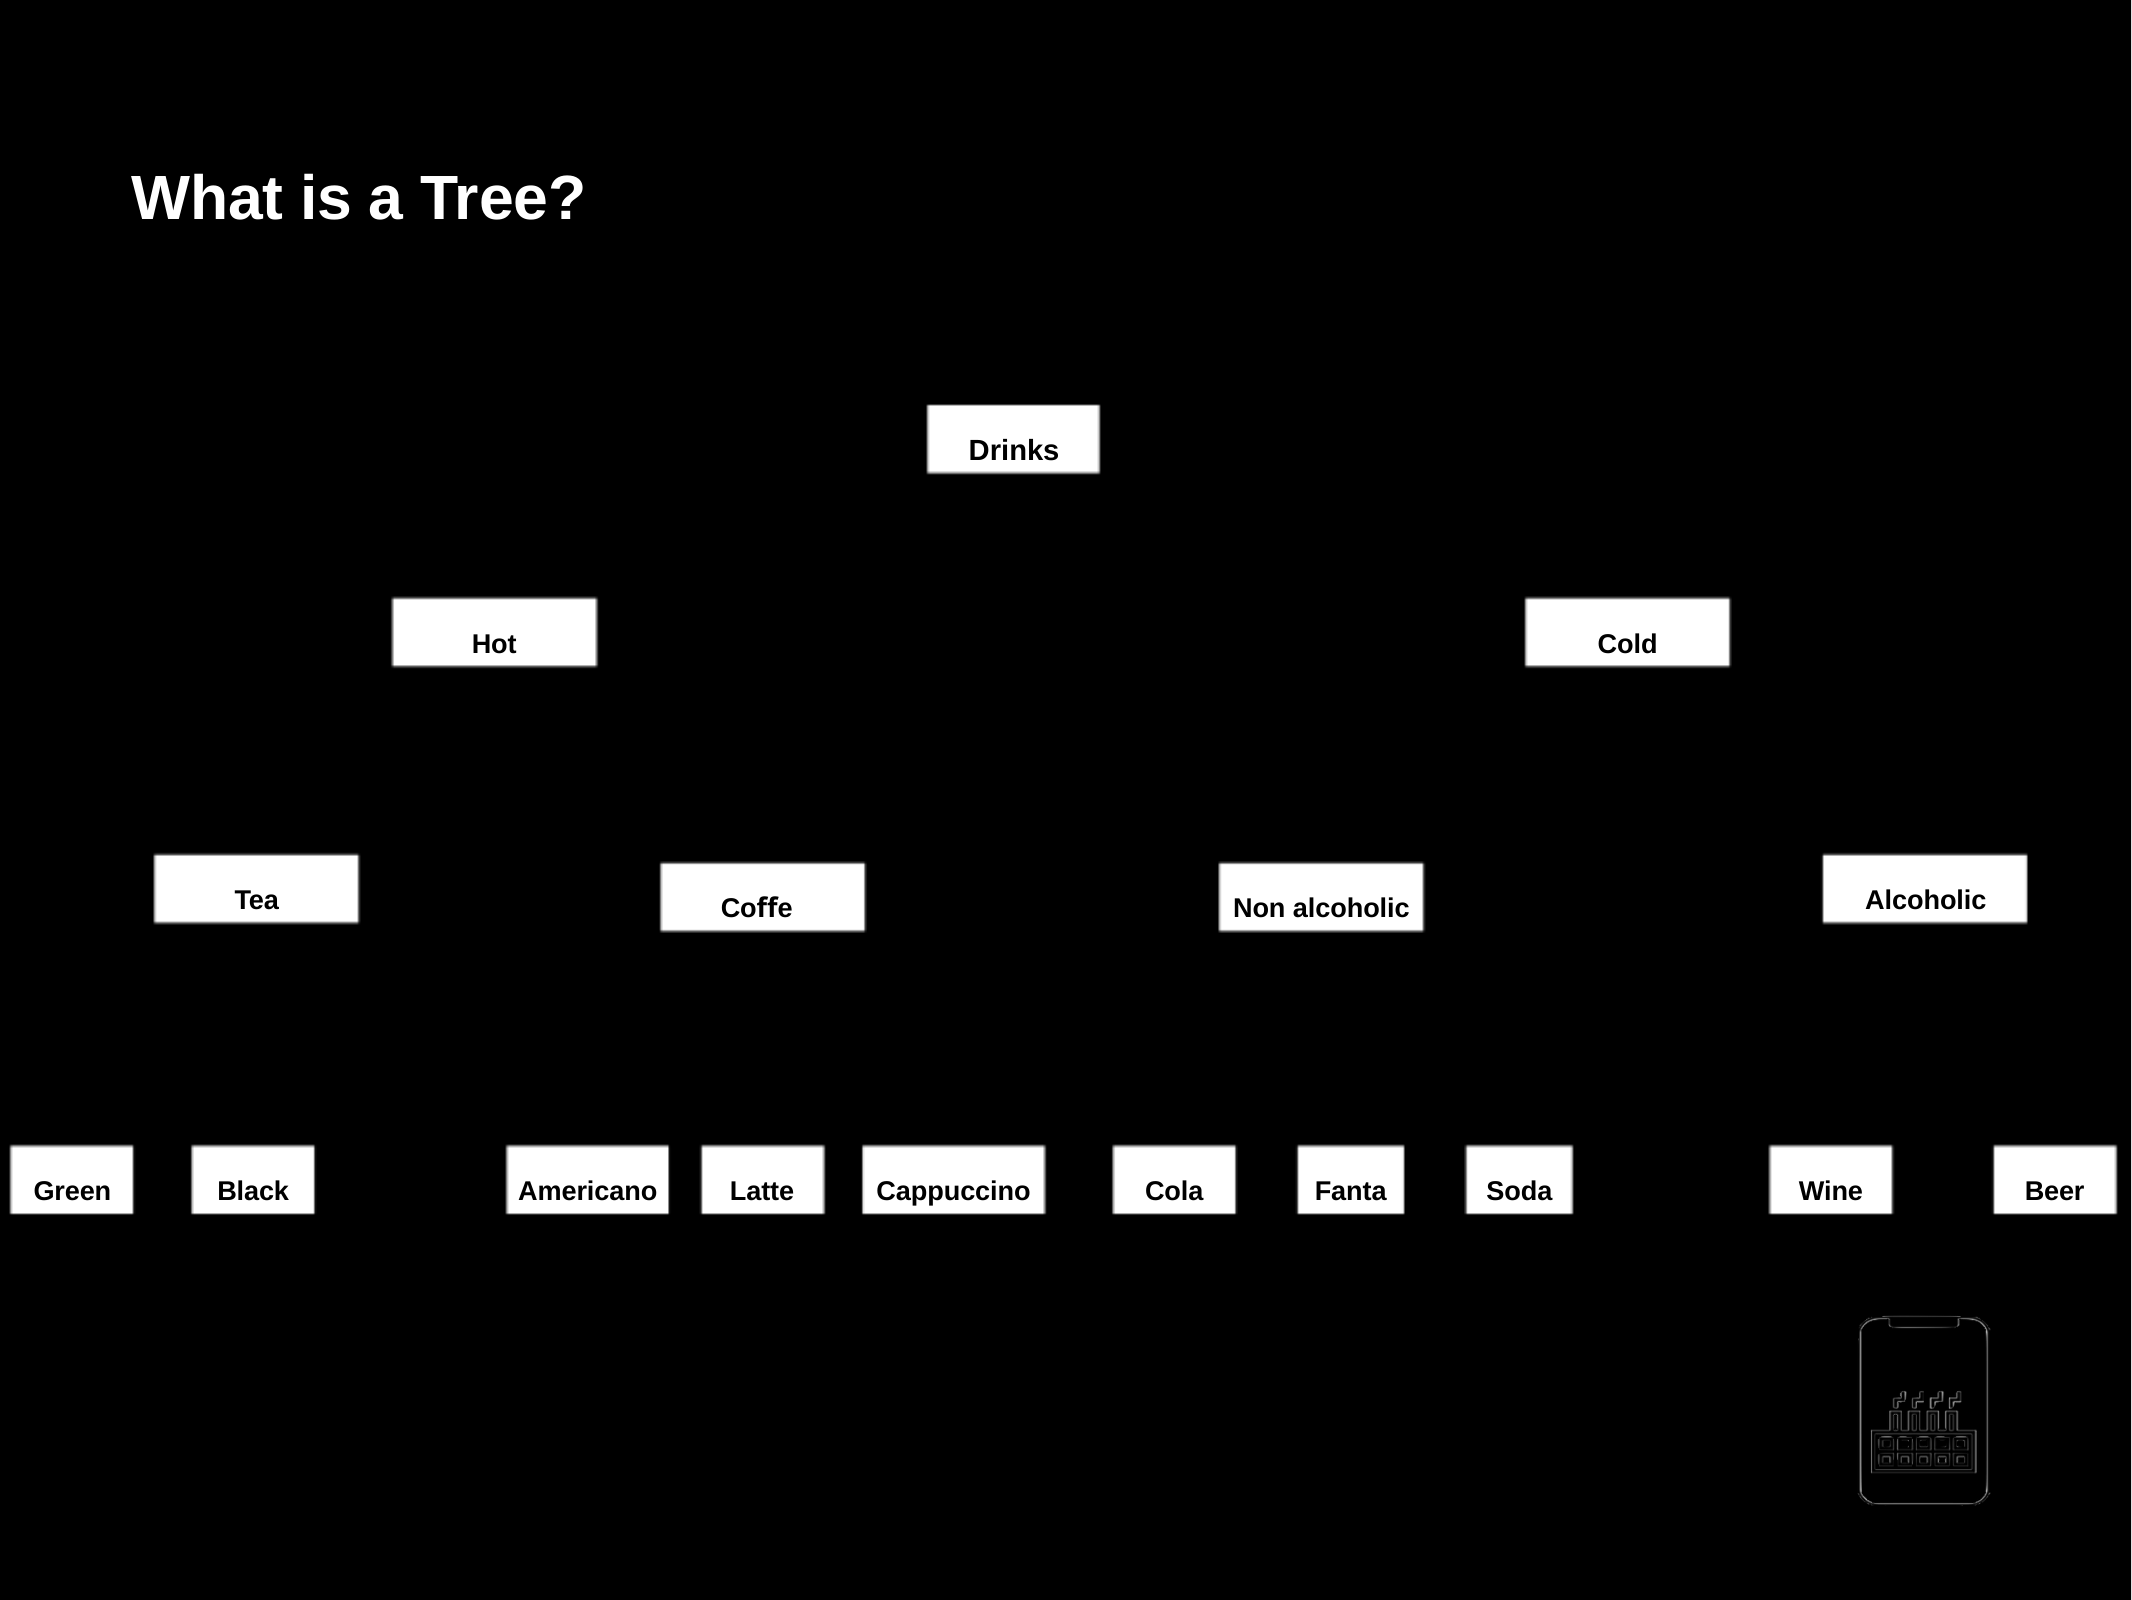

What is a Tree?
A tree is a nonlinear data structure with hierarchical relationships between its elements without having any cycle, it is basically reversed from a real life tree.

Drinks
Hot
Cold
Tea
Alcoholic
Coﬀee
Non alcoholic
Green
Black
Americano
Latte
Cappuccino
Cola
Fanta
Soda
Wine
Beer

AppMillers
www.appmillers.com